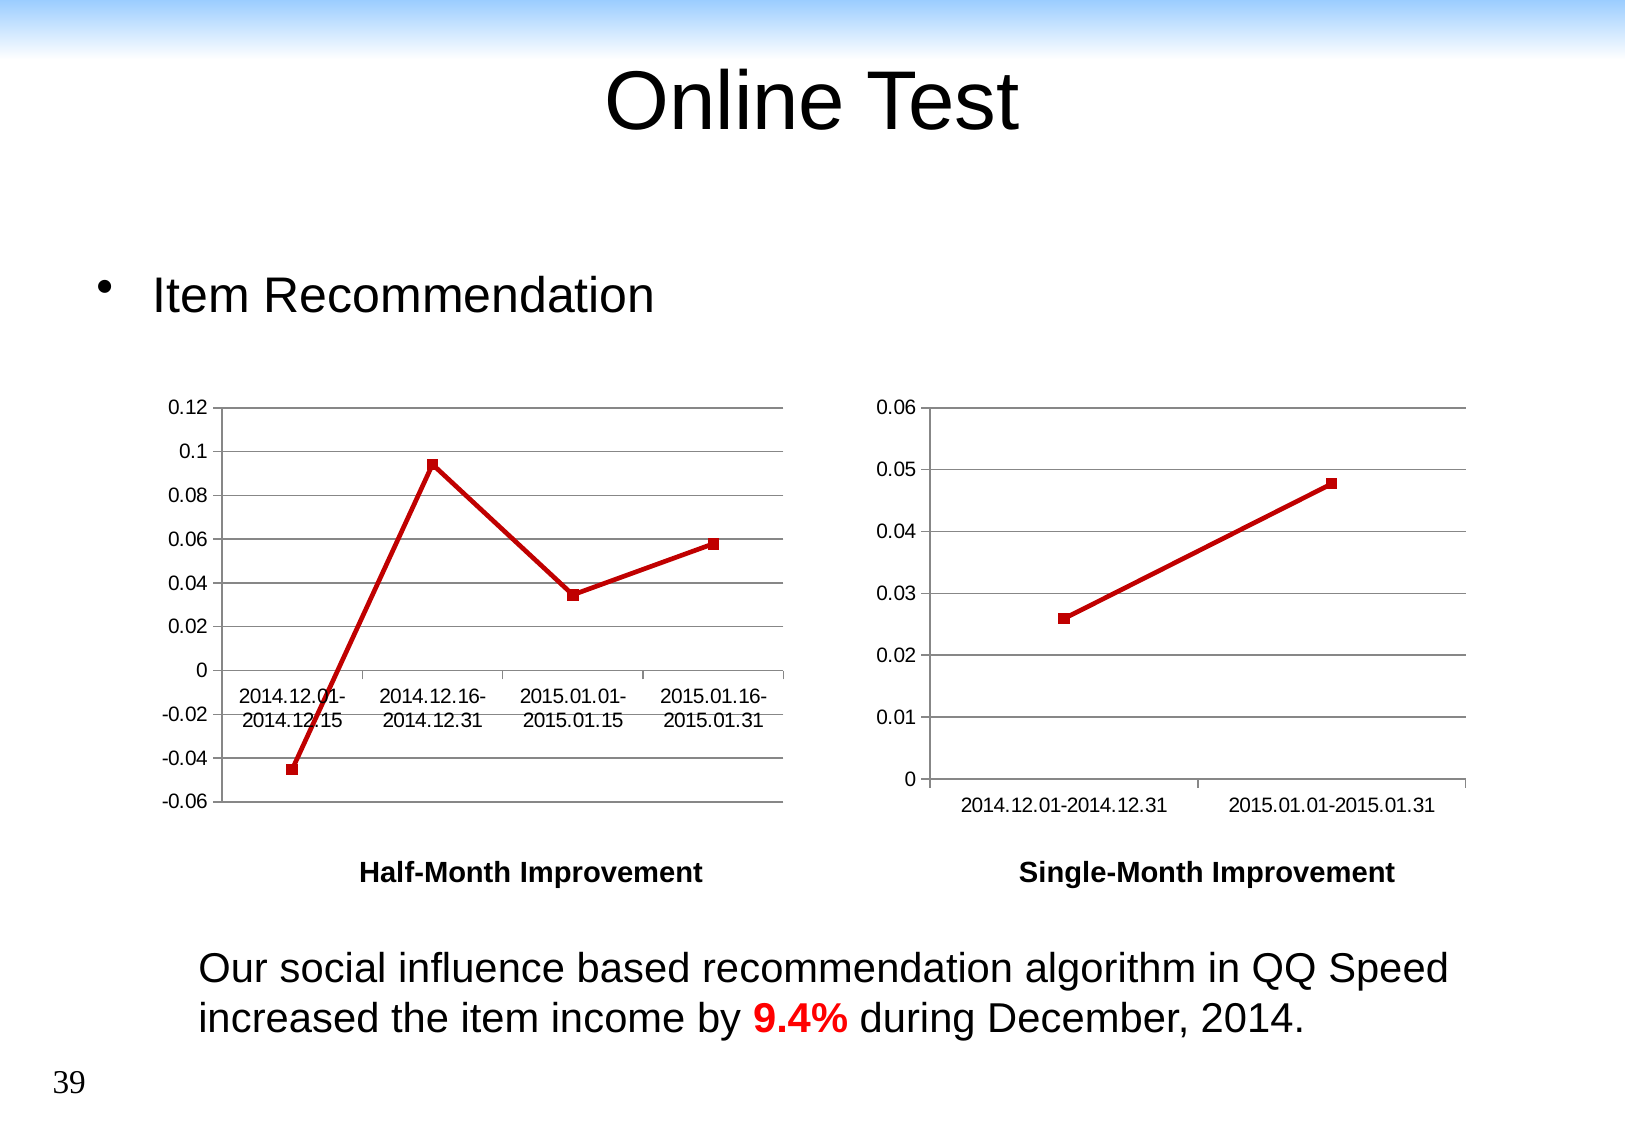

# Online Test
Item Recommendation

### Chart

| Category |  |
|---|---|
| 2014.12.01-2014.12.15 | -0.045191 |
| 2014.12.16-2014.12.31 | 0.094172 |
| 2015.01.01-2015.01.15 | 0.0345928 |
| 2015.01.16-2015.01.31 | 0.0578771 |

### Chart

| Category |  |
|---|---|
| 2014.12.01-2014.12.31 | 0.0259069 |
| 2015.01.01-2015.01.31 | 0.0477271 |
Half-Month Improvement
Single-Month Improvement
Our social influence based recommendation algorithm in QQ Speed increased the item income by 9.4% during December, 2014.